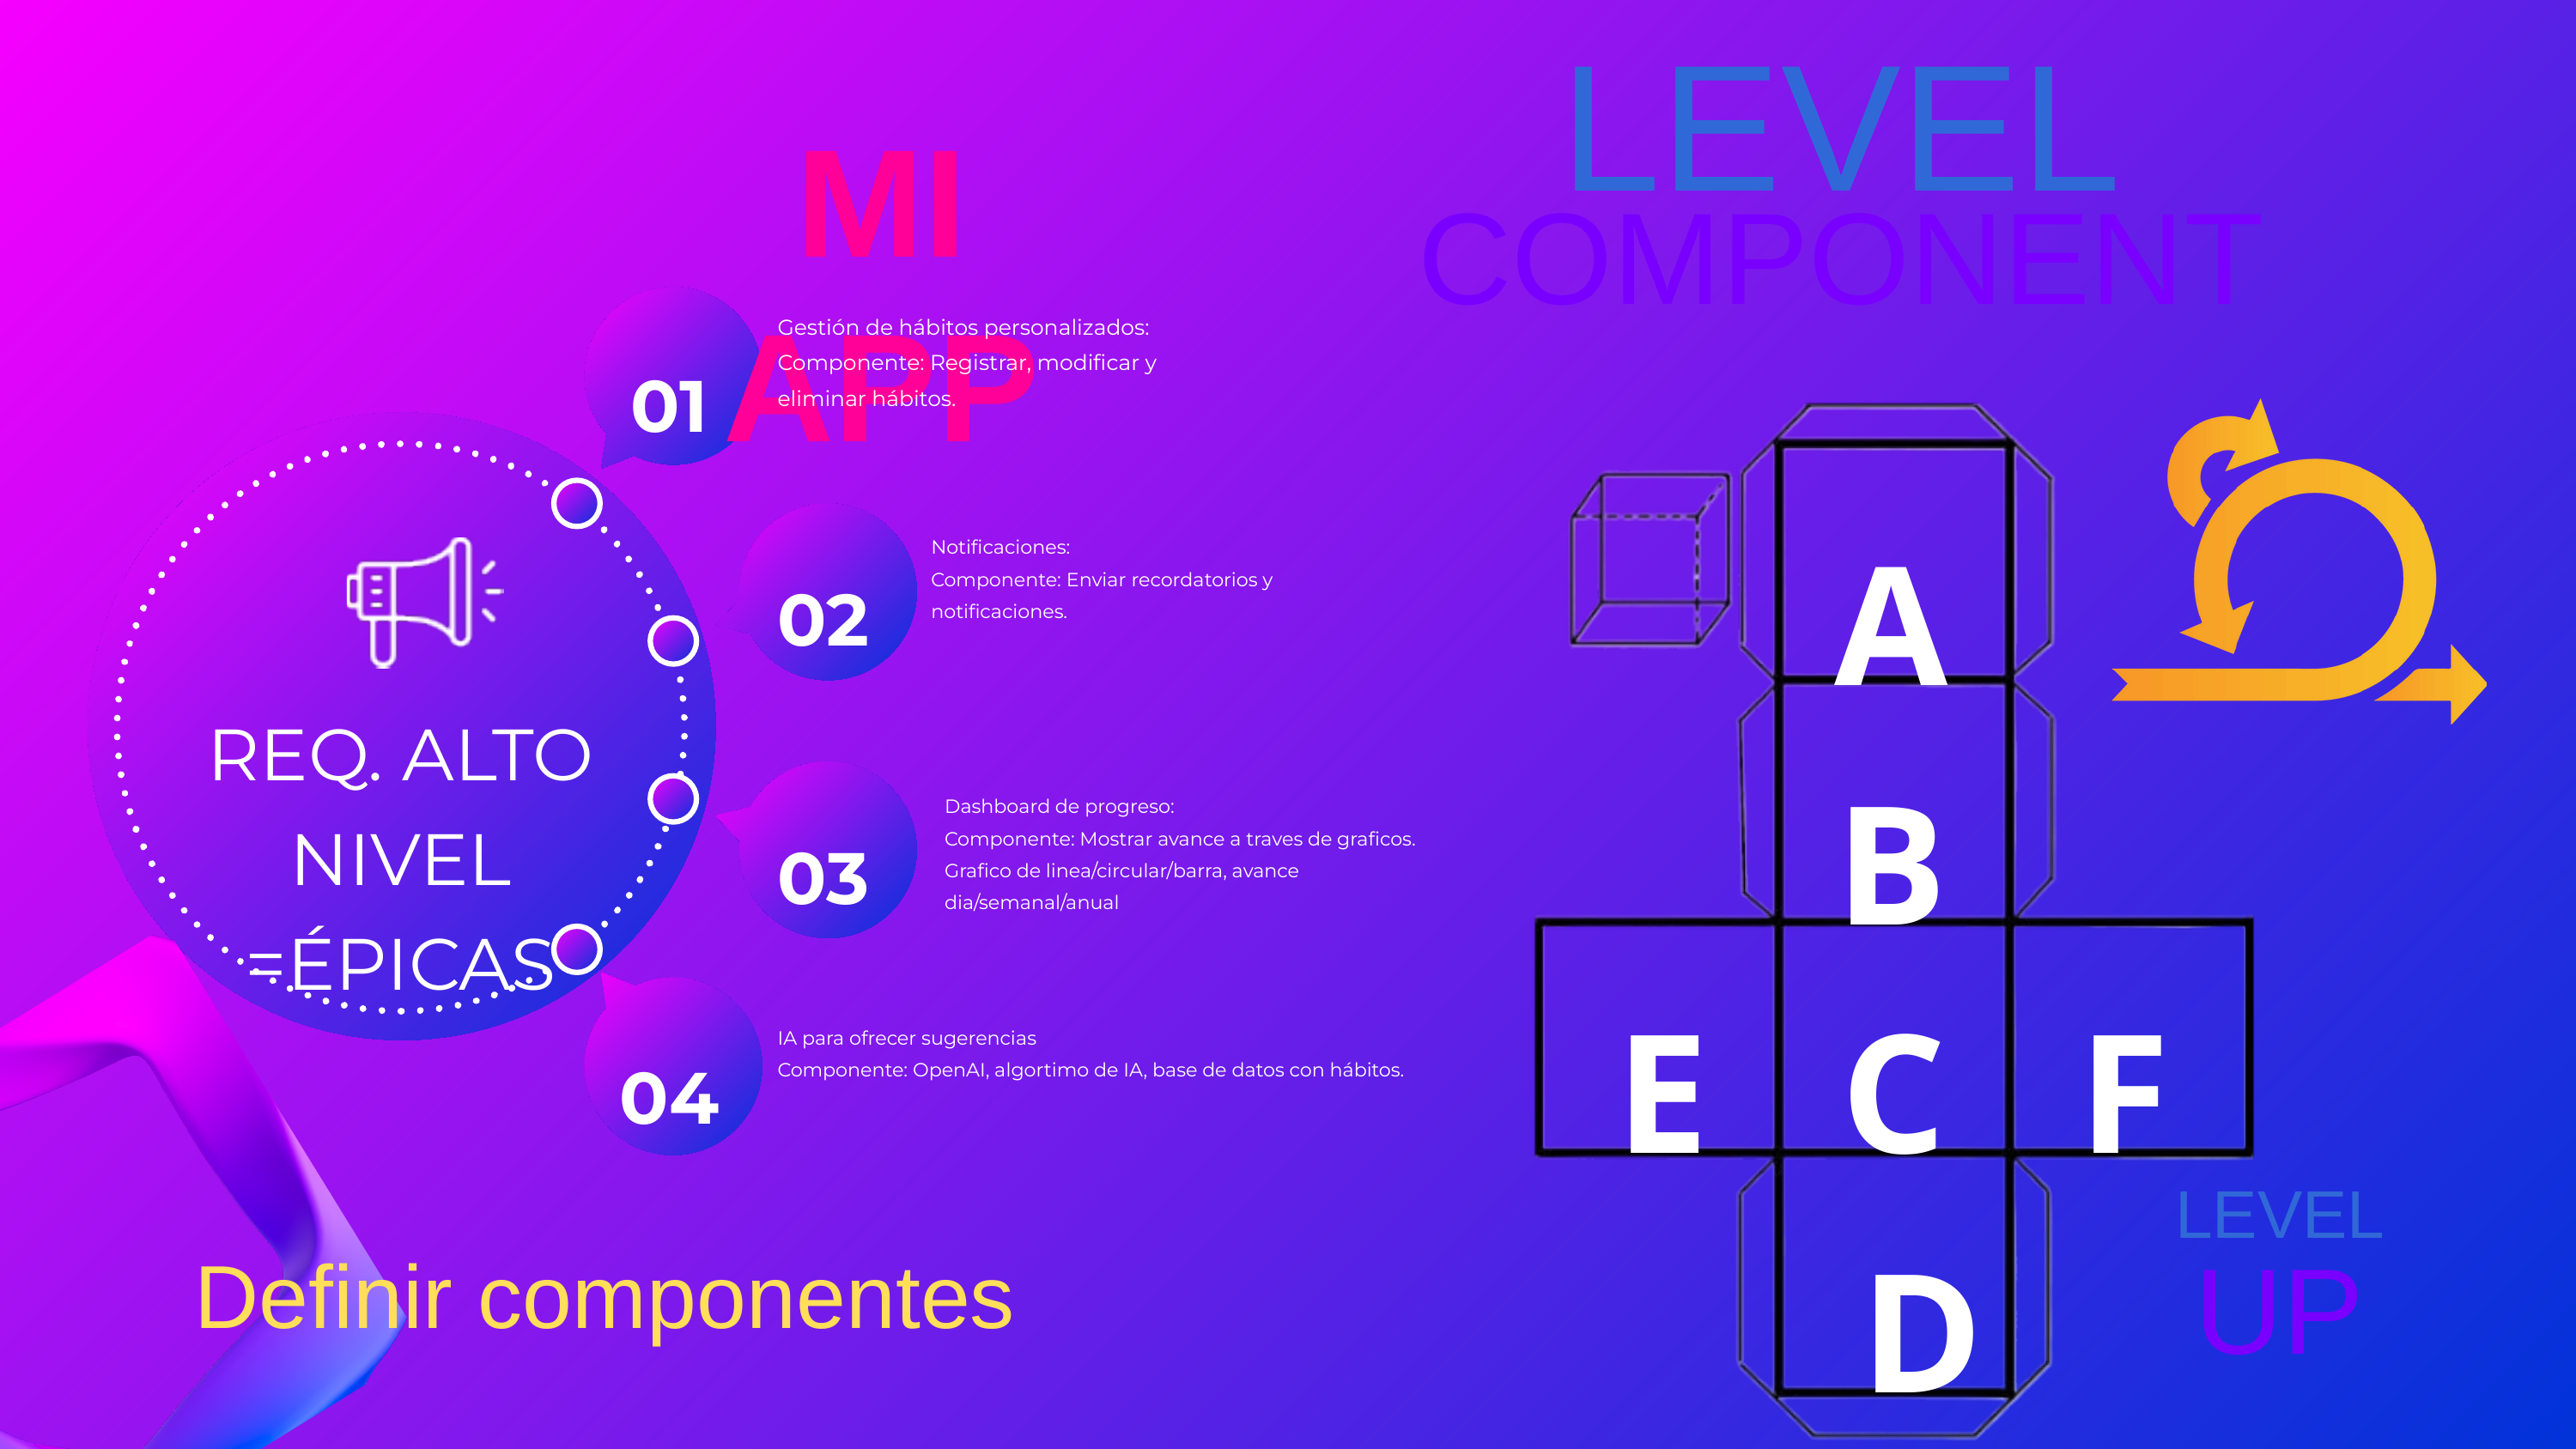

LEVEL
COMPONENT
MI APP

Gestión de hábitos personalizados:
Componente: Registrar, modificar y eliminar hábitos.
01

A

Notificaciones:
Componente: Enviar recordatorios y notificaciones.

02

B
REQ. ALTO NIVEL =ÉPICAS

Dashboard de progreso:
Componente: Mostrar avance a traves de graficos. Grafico de linea/circular/barra, avance dia/semanal/anual
03
E
C
F

IA para ofrecer sugerencias
Componente: OpenAI, algortimo de IA, base de datos con hábitos.
04

D

Definir componentes
LEVEL
UP